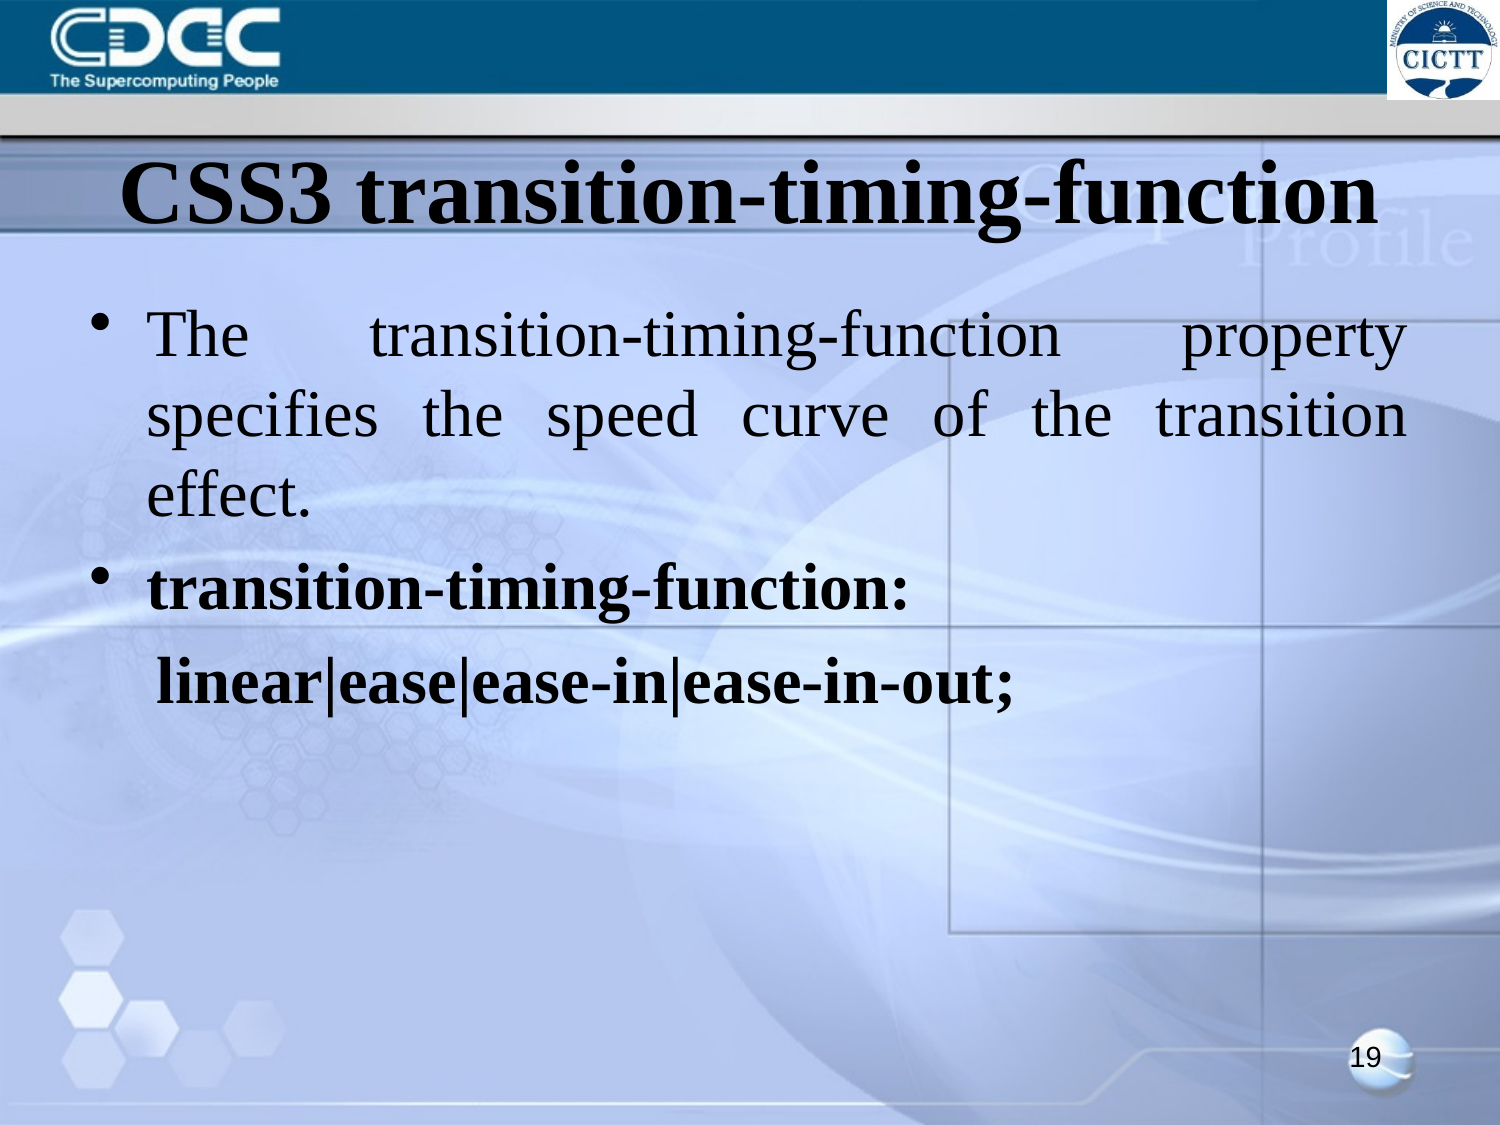

# CSS3 transition-timing-function
The transition-timing-function property specifies the speed curve of the transition effect.
transition-timing-function:
    linear|ease|ease-in|ease-in-out;